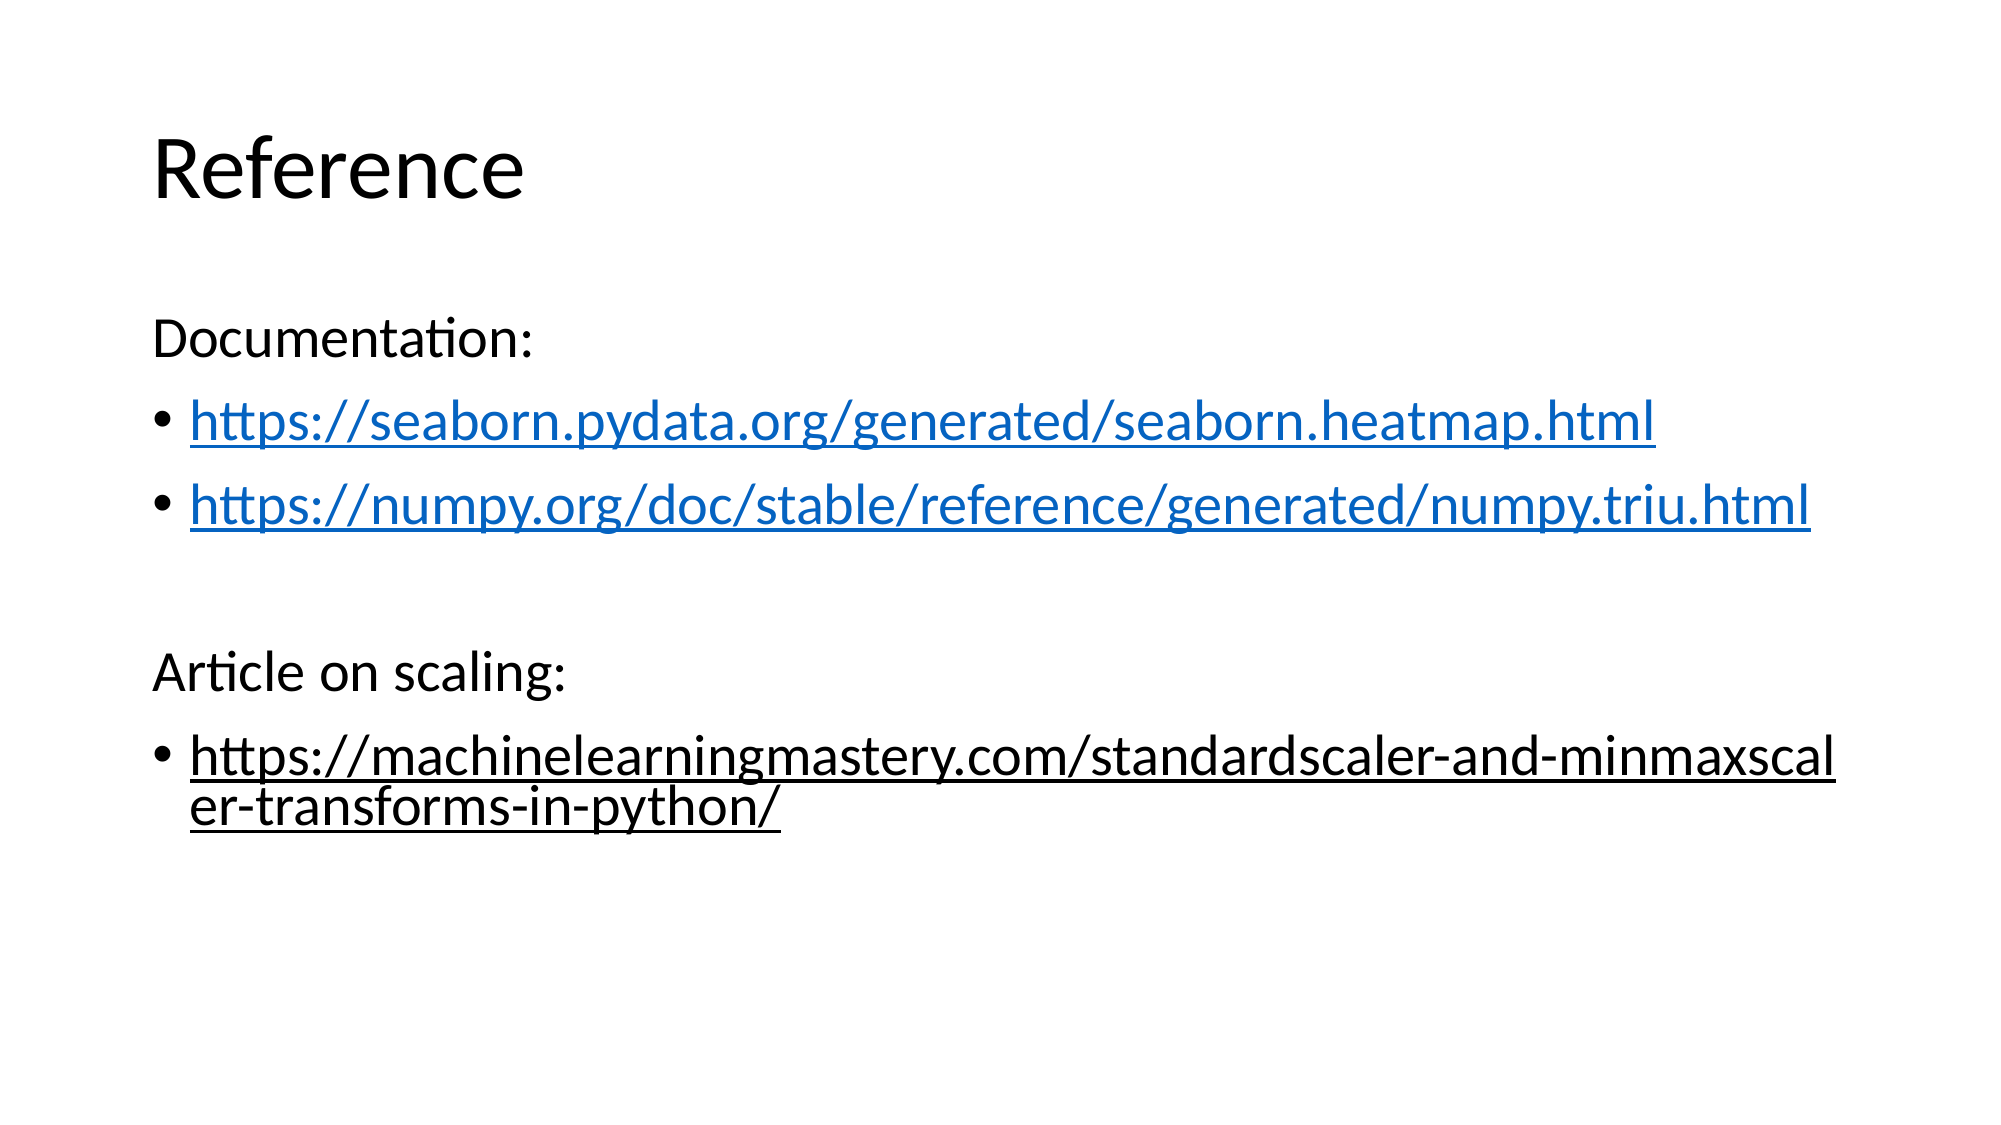

# Reference
Documentation:
https://seaborn.pydata.org/generated/seaborn.heatmap.html
https://numpy.org/doc/stable/reference/generated/numpy.triu.html

Article on scaling:
https://machinelearningmastery.com/standardscaler-and-minmaxscaler-transforms-in-python/